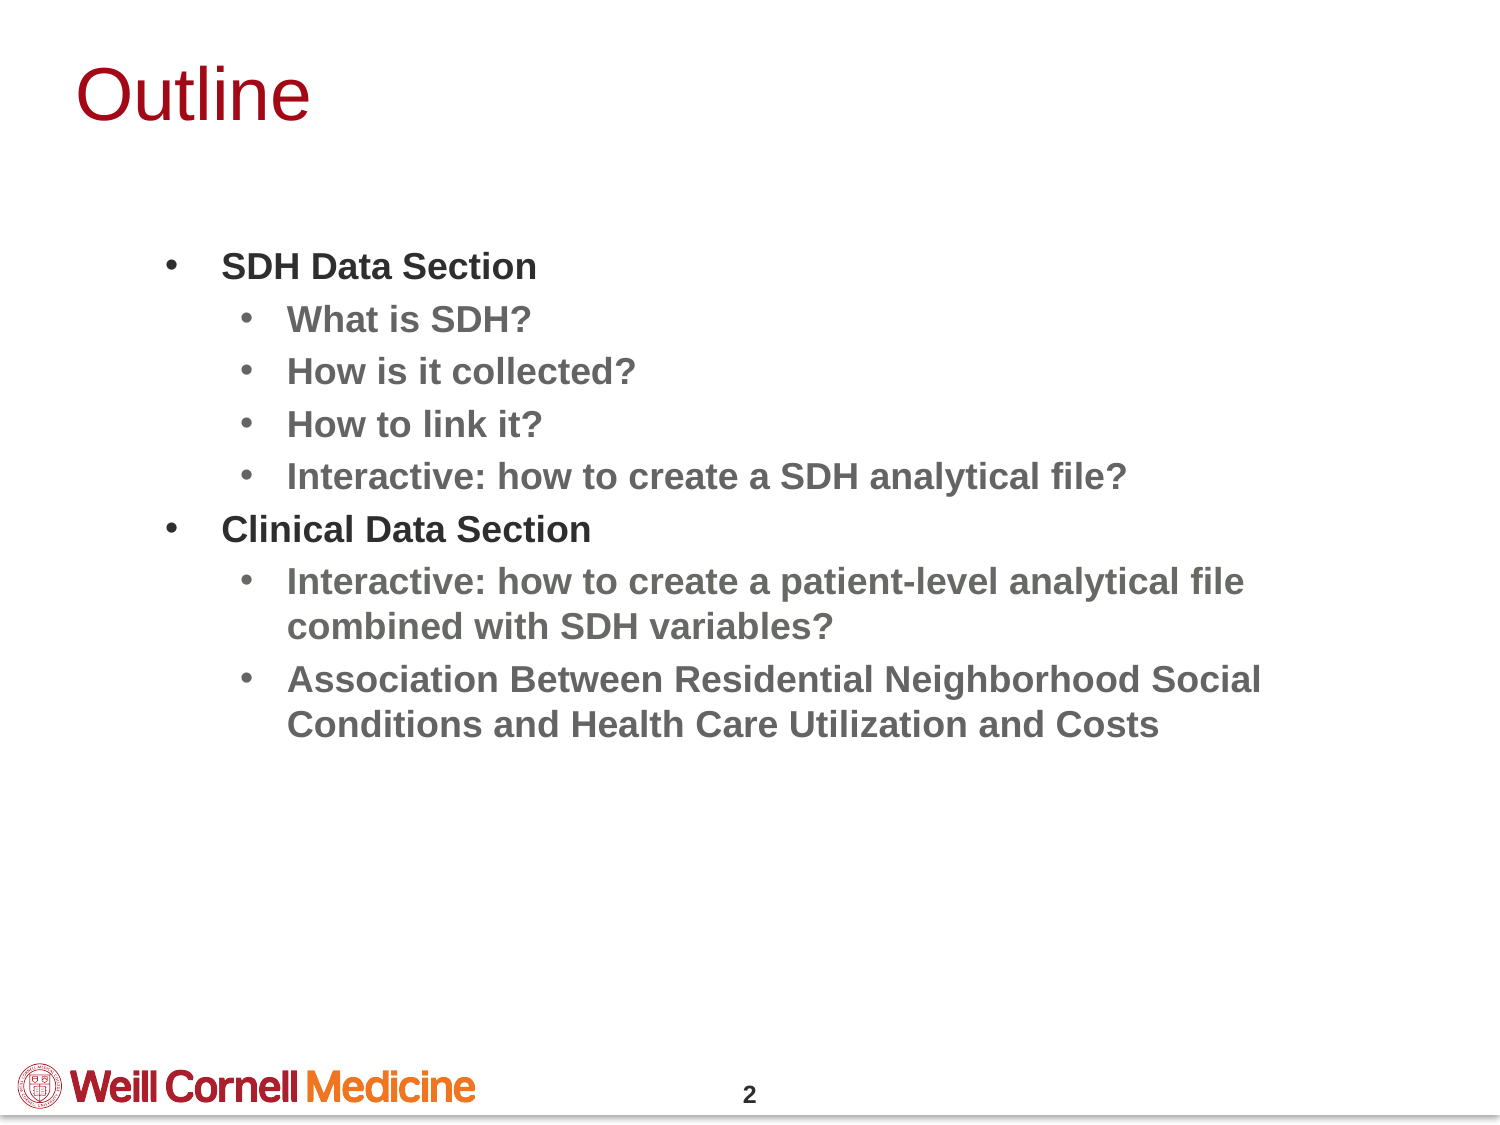

# Outline
SDH Data Section
What is SDH?
How is it collected?
How to link it?
Interactive: how to create a SDH analytical file?
Clinical Data Section
Interactive: how to create a patient-level analytical file combined with SDH variables?
Association Between Residential Neighborhood Social Conditions and Health Care Utilization and Costs